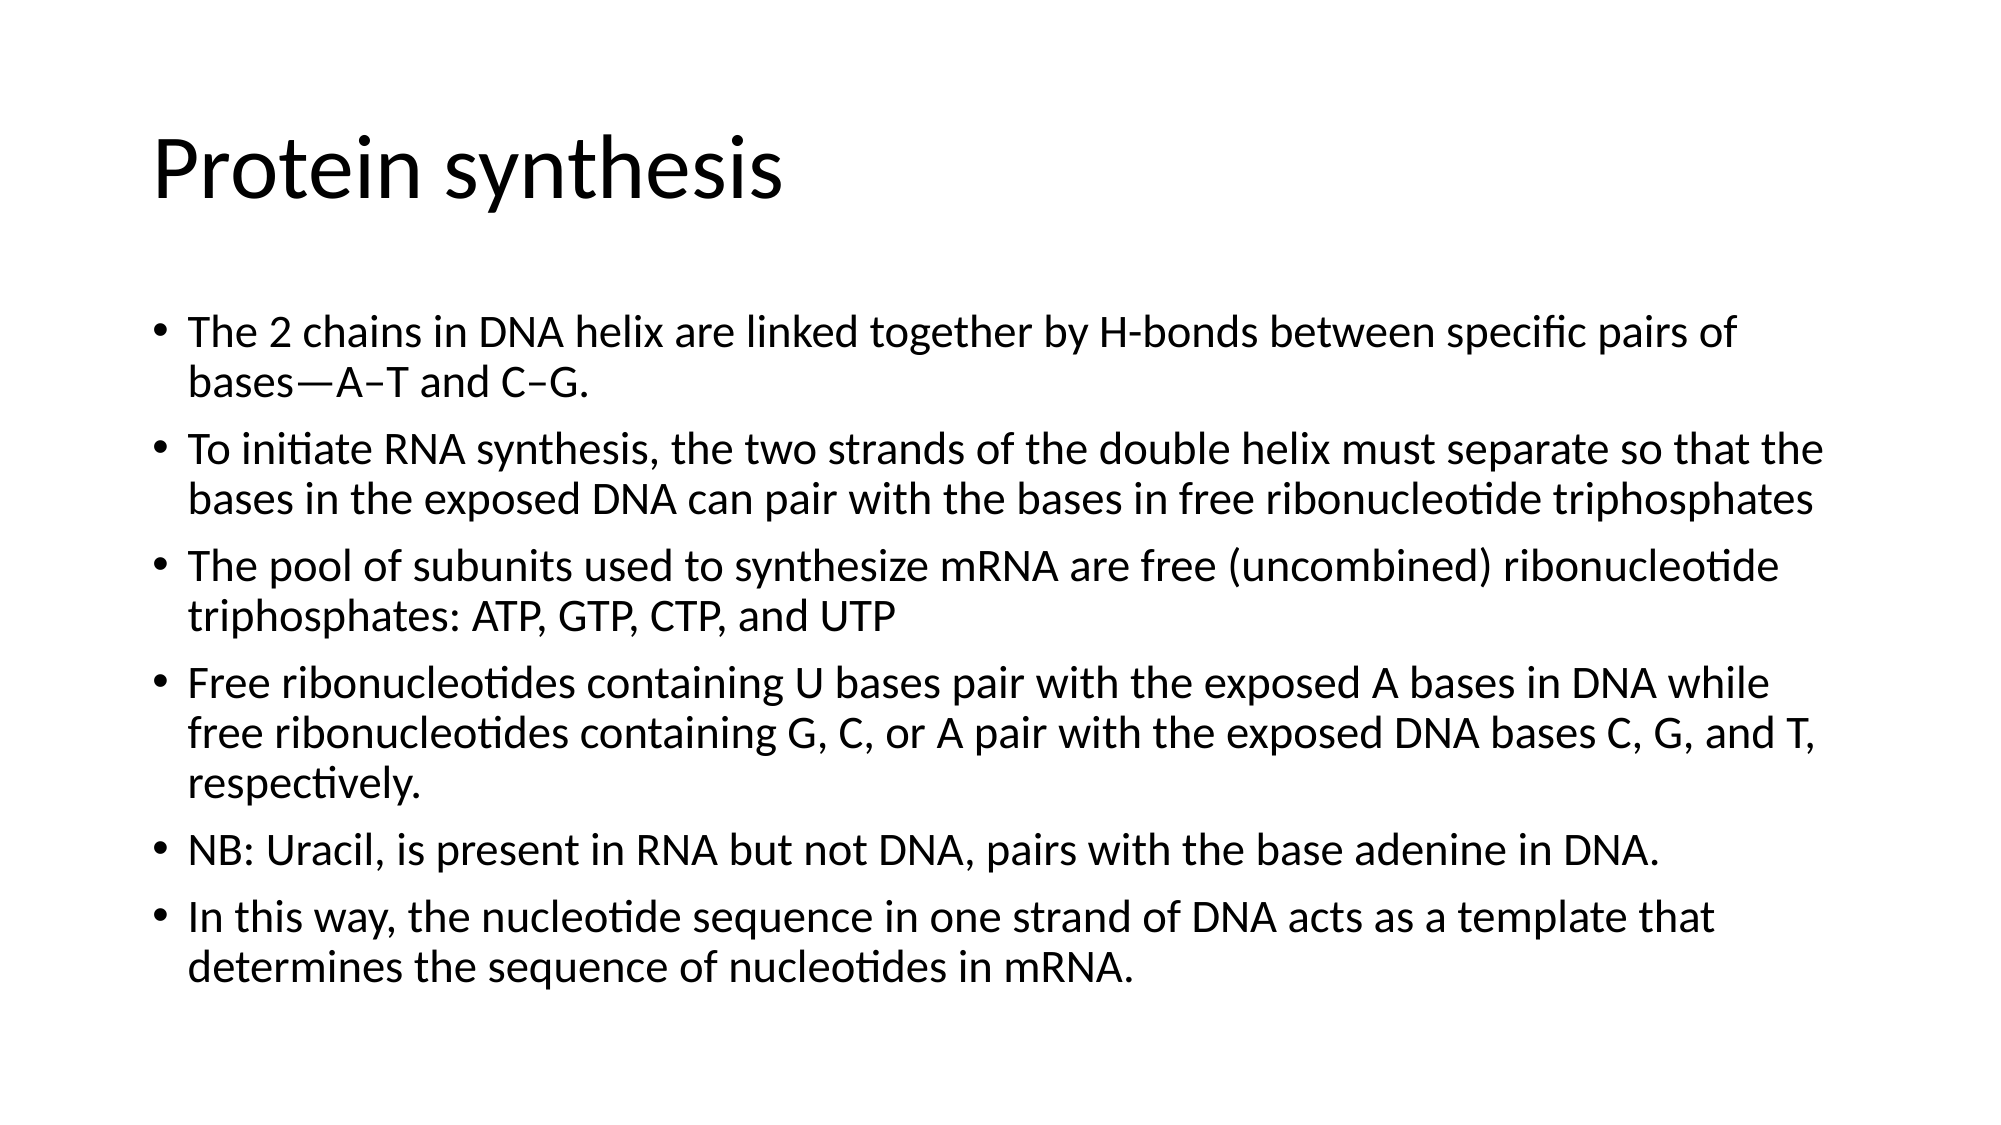

# Protein synthesis
The 2 chains in DNA helix are linked together by H-bonds between specific pairs of bases—A–T and C–G.
To initiate RNA synthesis, the two strands of the double helix must separate so that the bases in the exposed DNA can pair with the bases in free ribonucleotide triphosphates
The pool of subunits used to synthesize mRNA are free (uncombined) ribonucleotide triphosphates: ATP, GTP, CTP, and UTP
Free ribonucleotides containing U bases pair with the exposed A bases in DNA while free ribonucleotides containing G, C, or A pair with the exposed DNA bases C, G, and T, respectively.
NB: Uracil, is present in RNA but not DNA, pairs with the base adenine in DNA.
In this way, the nucleotide sequence in one strand of DNA acts as a template that determines the sequence of nucleotides in mRNA.